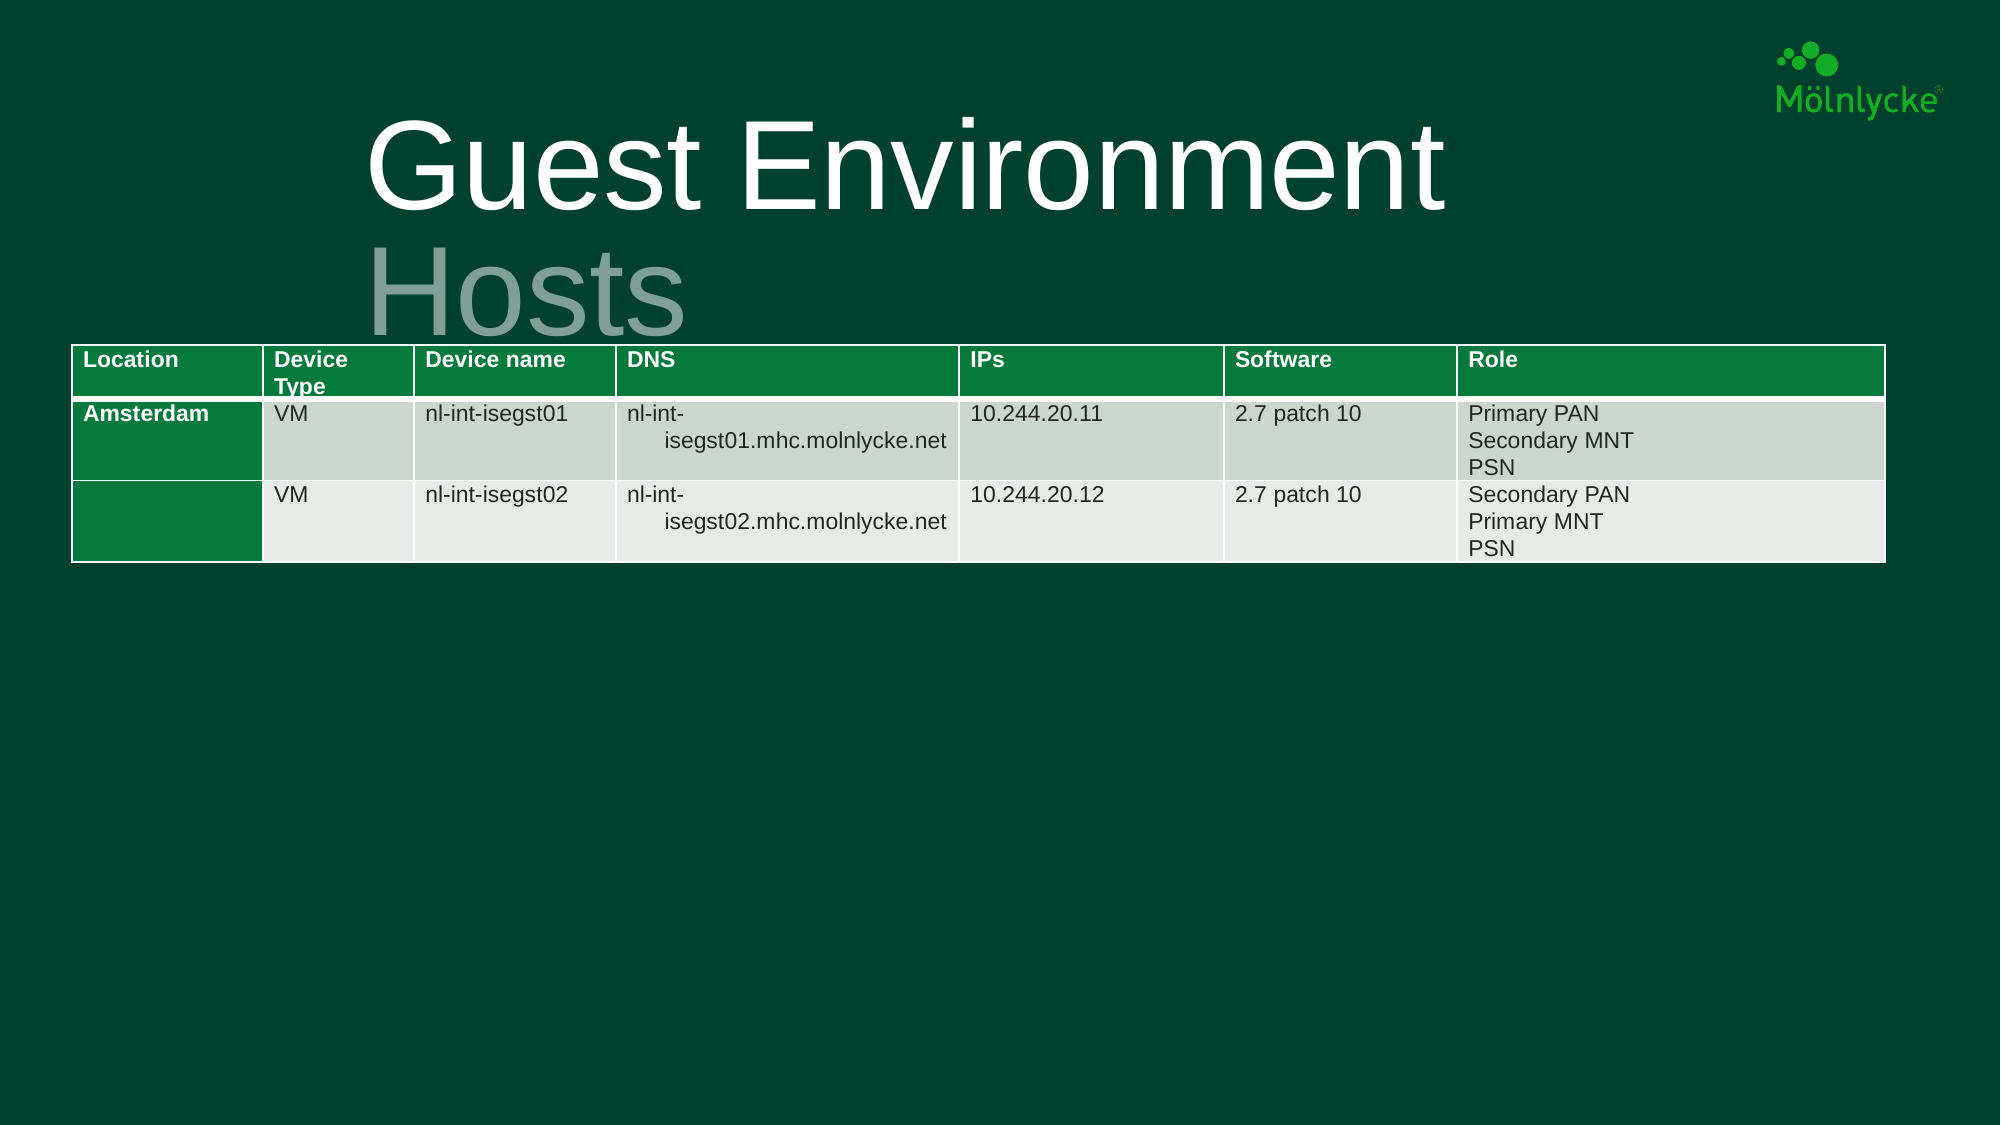

# Guest Environment

Hosts
| Location | Device Type | Device name | DNS | IPs | Software | Role |
| --- | --- | --- | --- | --- | --- | --- |
| Amsterdam | VM | nl-int-isegst01 | nl-int-isegst01.mhc.molnlycke.net | 10.244.20.11 | 2.7 patch 10 | Primary PAN Secondary MNT PSN |
|  | VM | nl-int-isegst02 | nl-int-isegst02.mhc.molnlycke.net | 10.244.20.12 | 2.7 patch 10 | Secondary PAN Primary MNT PSN |